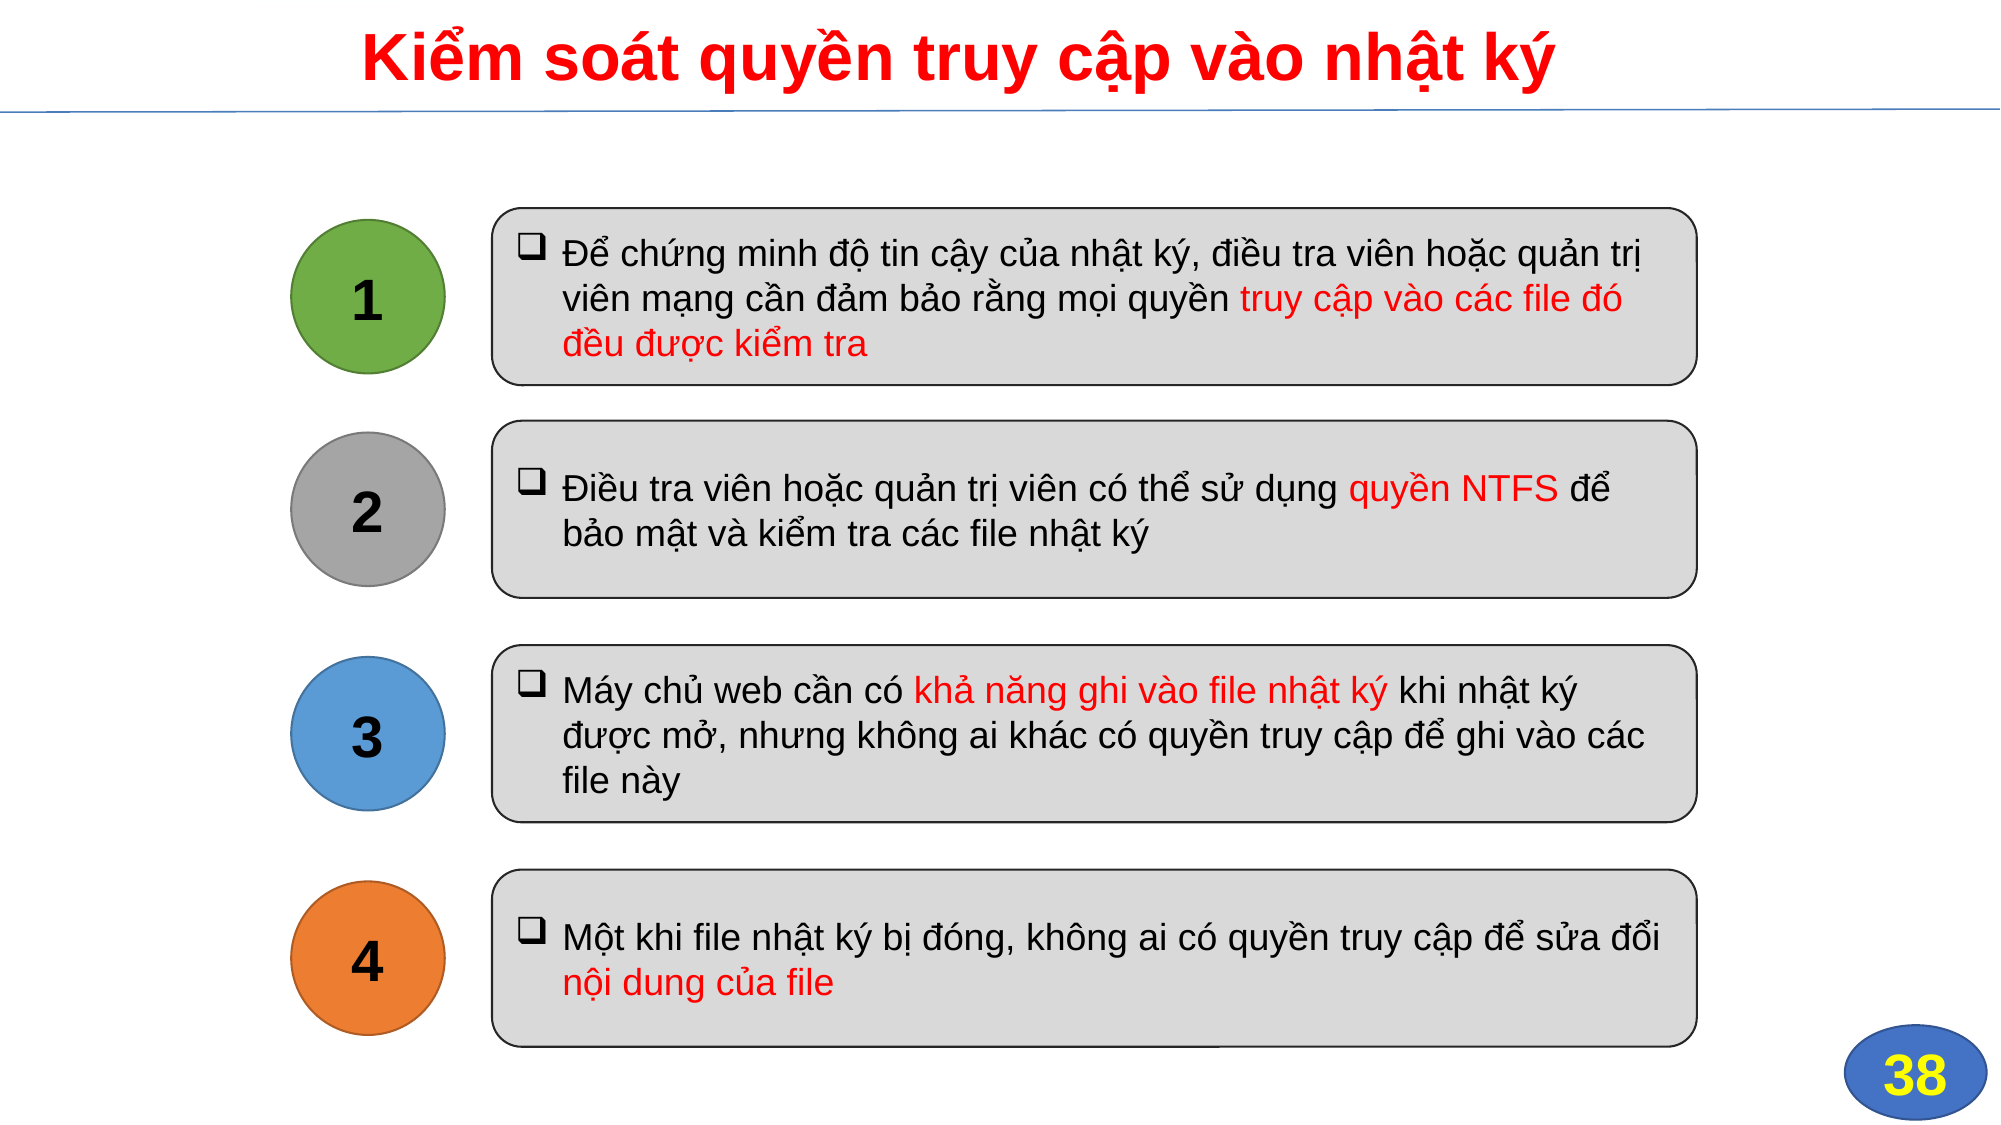

# Kiểm soát quyền truy cập vào nhật ký
Để chứng minh độ tin cậy của nhật ký, điều tra viên hoặc quản trị viên mạng cần đảm bảo rằng mọi quyền truy cập vào các file đó đều được kiểm tra
1
Điều tra viên hoặc quản trị viên có thể sử dụng quyền NTFS để bảo mật và kiểm tra các file nhật ký
2
Máy chủ web cần có khả năng ghi vào file nhật ký khi nhật ký được mở, nhưng không ai khác có quyền truy cập để ghi vào các file này
3
Một khi file nhật ký bị đóng, không ai có quyền truy cập để sửa đổi nội dung của file
4
38